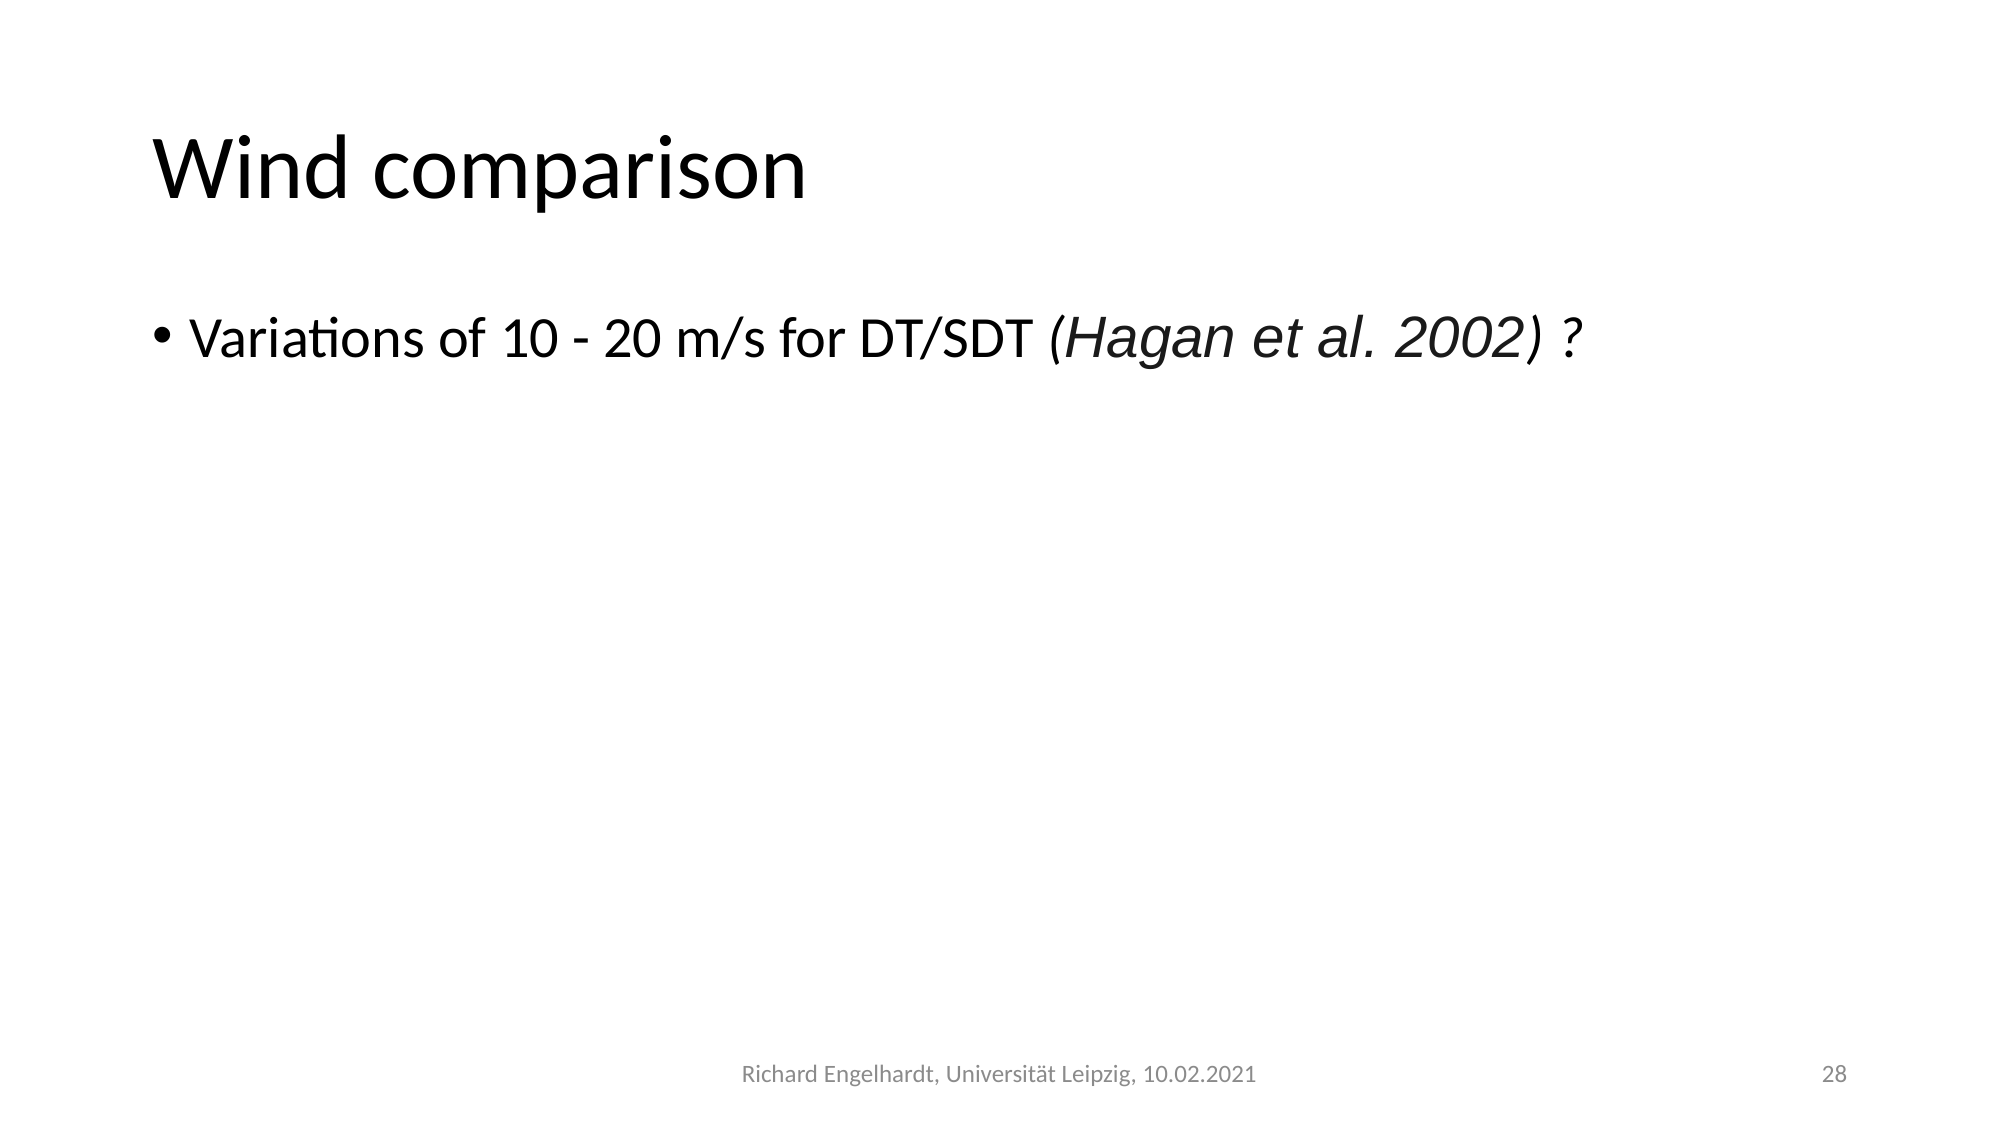

# Wind comparison
Variations of 10 - 20 m/s for DT/SDT (Hagan et al. 2002) ?

Richard Engelhardt, Universität Leipzig, 10.02.2021
28